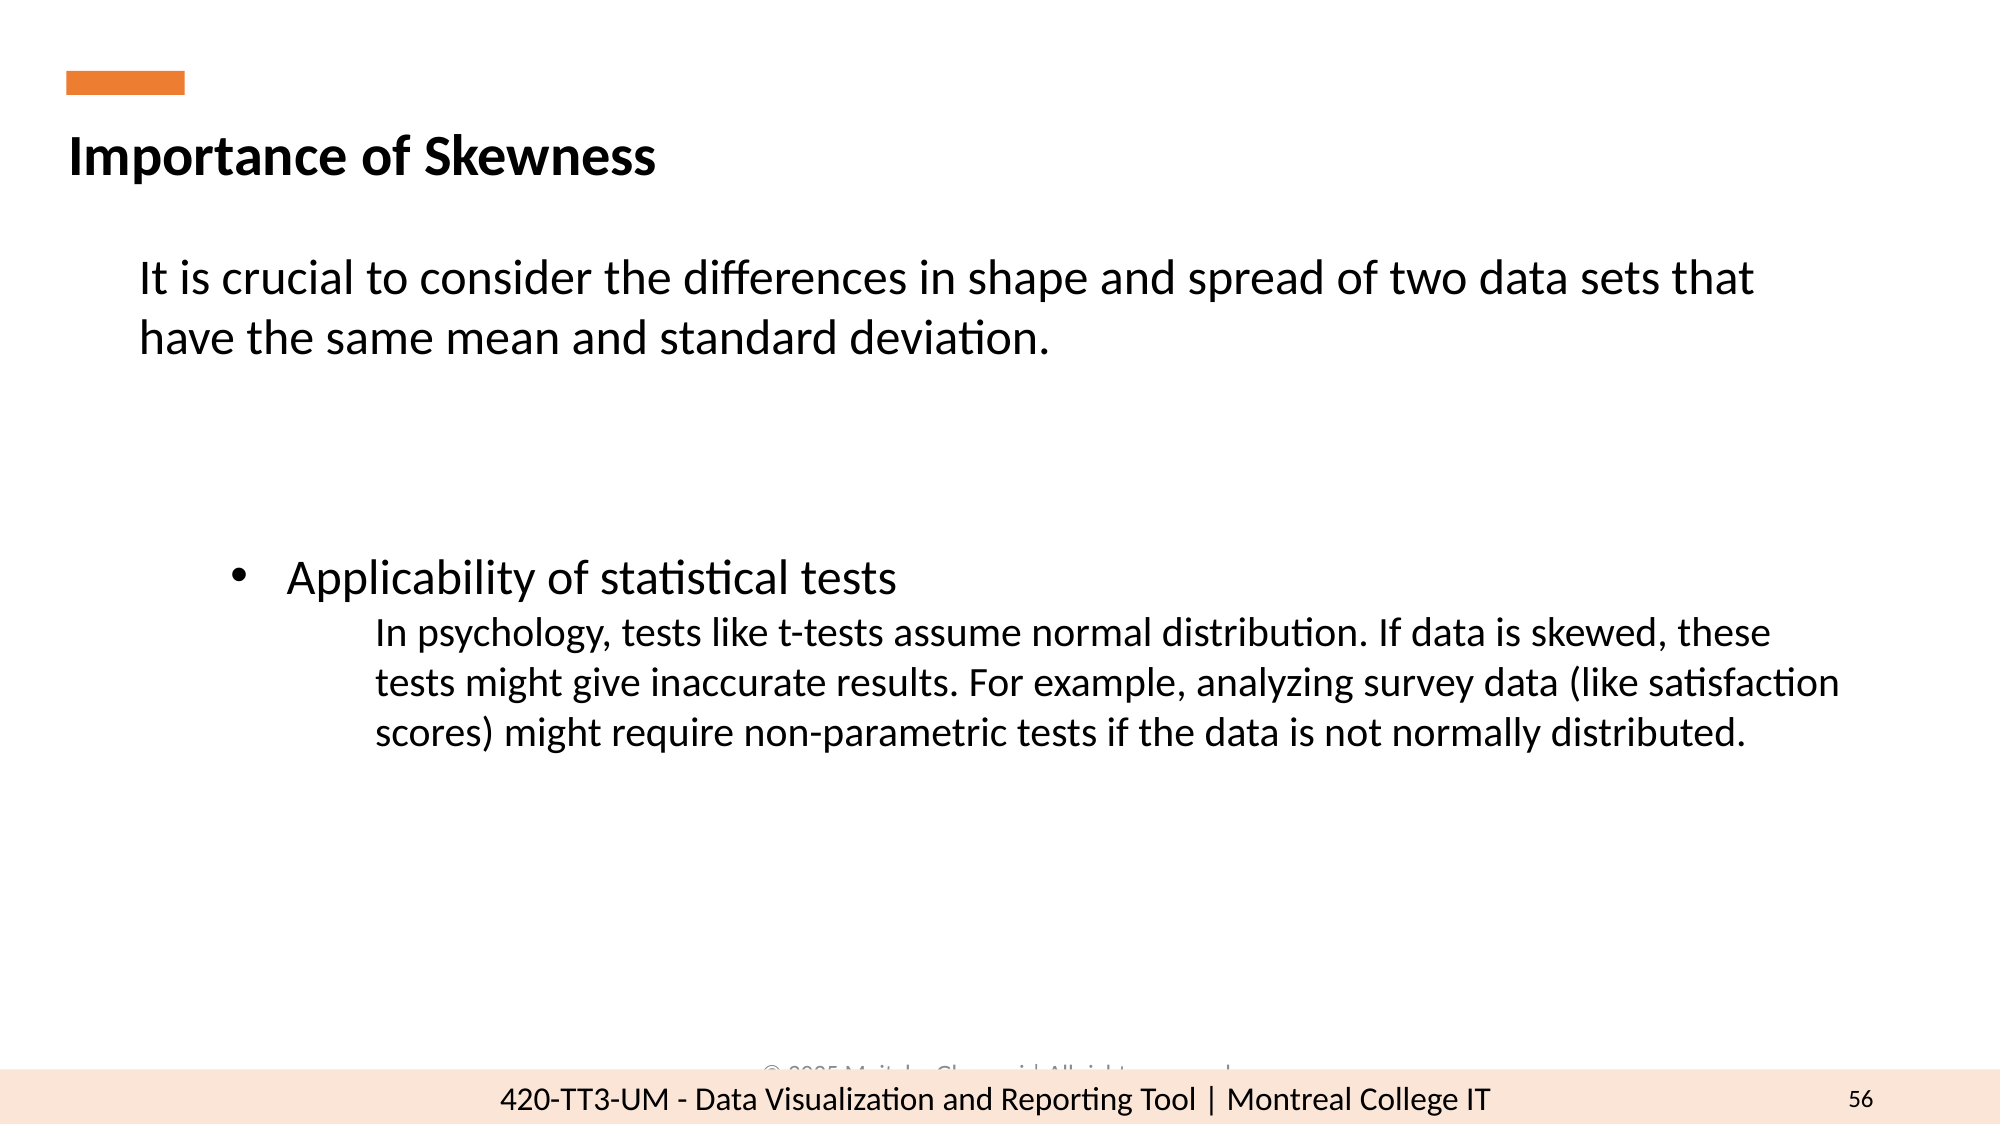

Importance of Skewness
It is crucial to consider the differences in shape and spread of two data sets that have the same mean and standard deviation.

Applicability of statistical tests
In psychology, tests like t-tests assume normal distribution. If data is skewed, these tests might give inaccurate results. For example, analyzing survey data (like satisfaction scores) might require non-parametric tests if the data is not normally distributed.

© 2025 Mojtaba Ghasemi | All rights reserved.
56
420-TT3-UM - Data Visualization and Reporting Tool | Montreal College IT